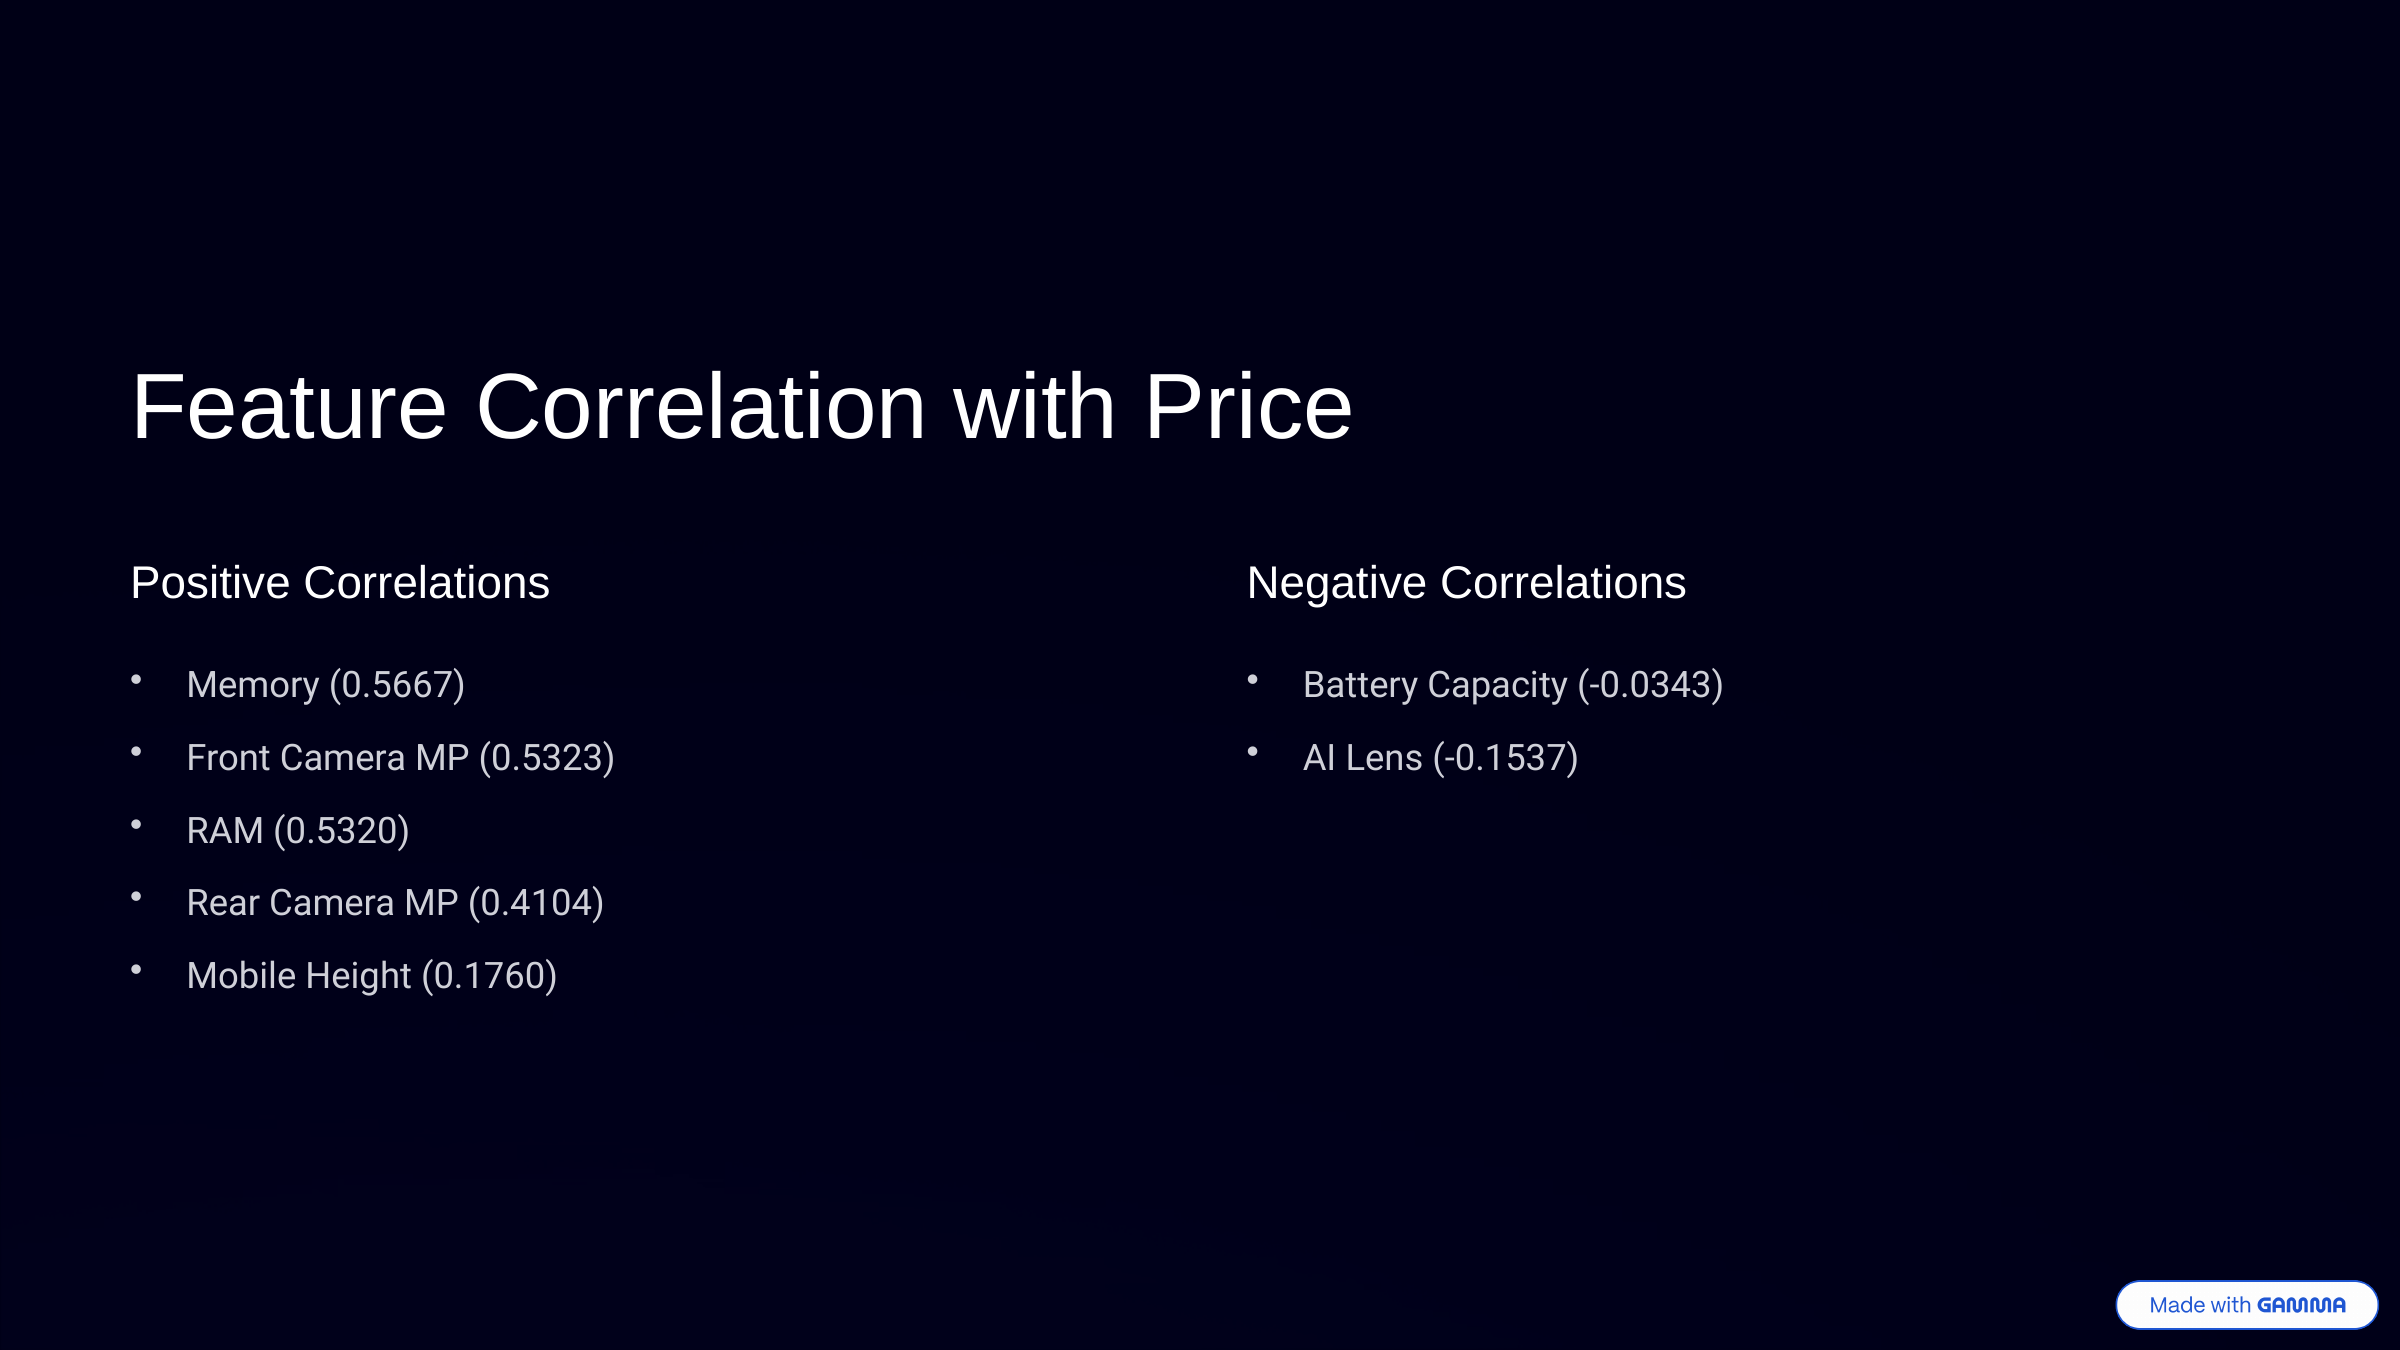

Feature Correlation with Price
Positive Correlations
Negative Correlations
Memory (0.5667)
Battery Capacity (-0.0343)
Front Camera MP (0.5323)
AI Lens (-0.1537)
RAM (0.5320)
Rear Camera MP (0.4104)
Mobile Height (0.1760)